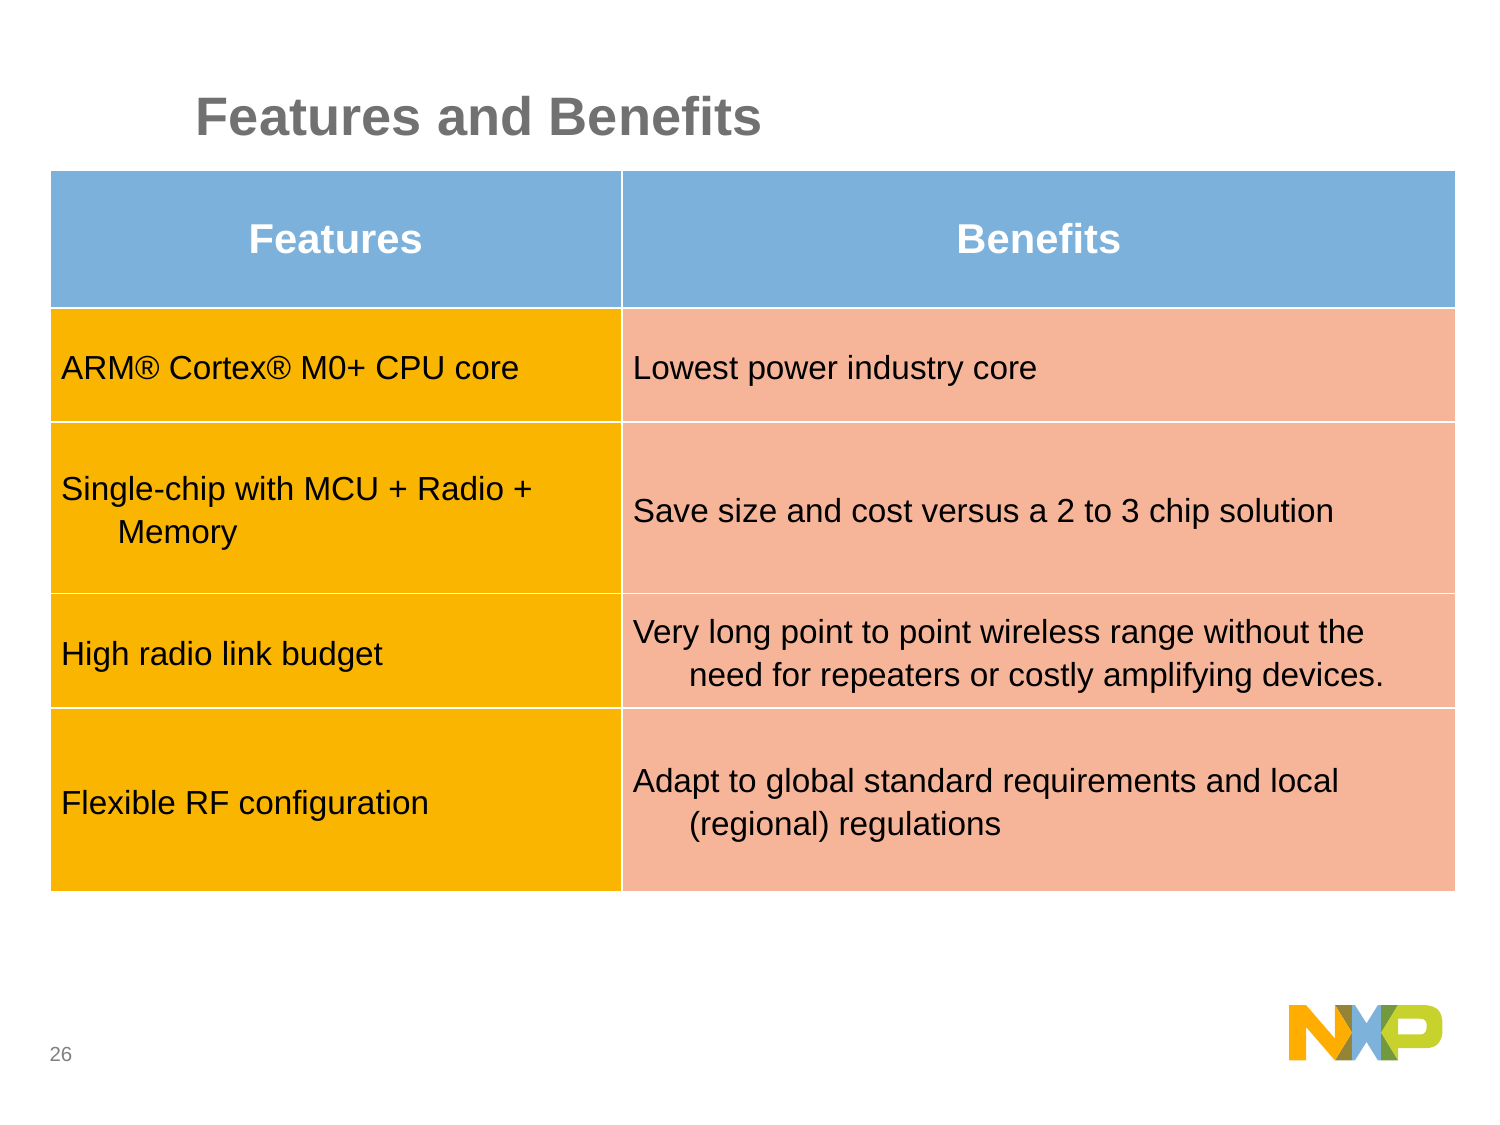

# Features and Benefits
| Features | Benefits |
| --- | --- |
| ARM® Cortex® M0+ CPU core | Lowest power industry core |
| Single-chip with MCU + Radio + Memory | Save size and cost versus a 2 to 3 chip solution |
| High radio link budget | Very long point to point wireless range without the need for repeaters or costly amplifying devices. |
| Flexible RF configuration | Adapt to global standard requirements and local (regional) regulations |